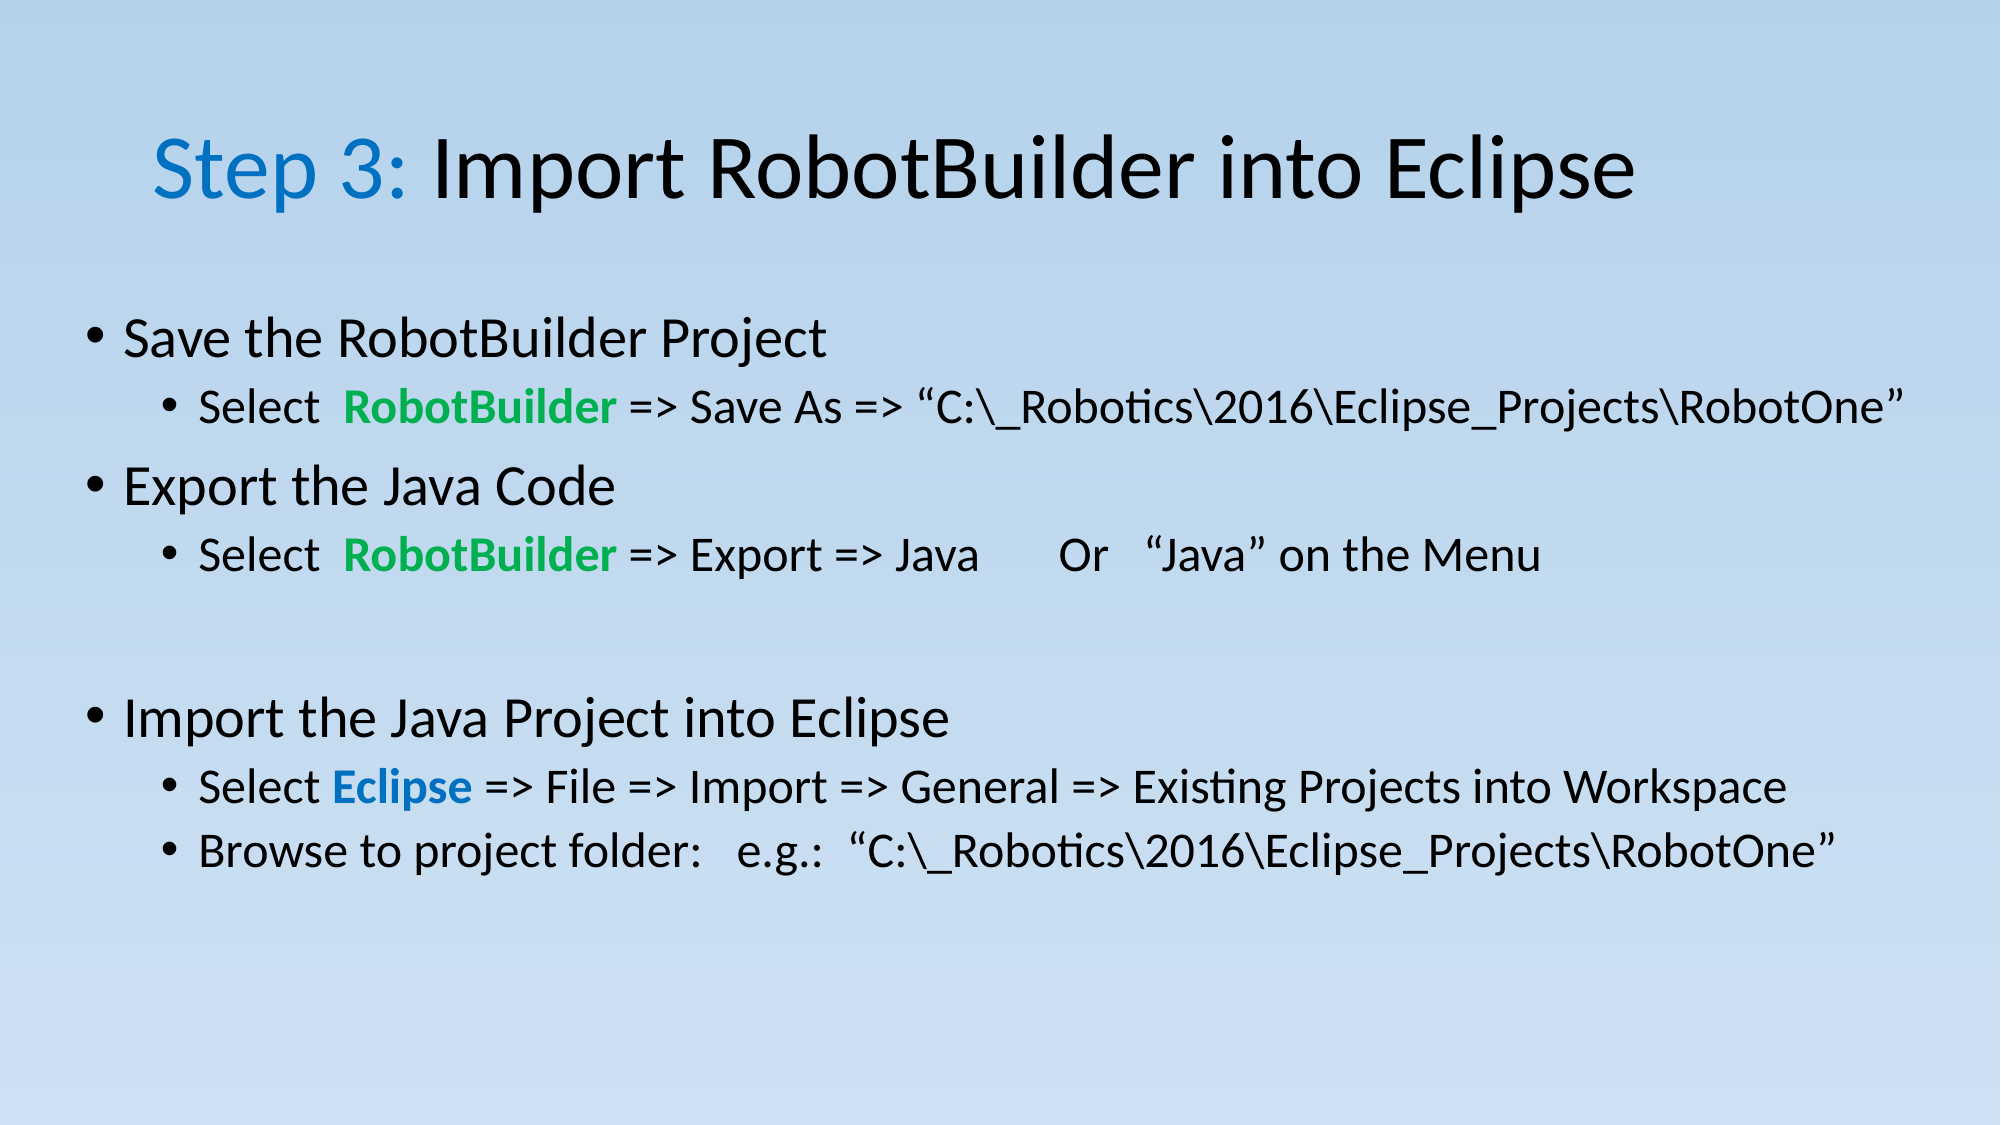

# Step 3: Import RobotBuilder into Eclipse
Save the RobotBuilder Project
Select  RobotBuilder => Save As => “C:\_Robotics\2016\Eclipse_Projects\RobotOne”
Export the Java Code
Select  RobotBuilder => Export => Java       Or   “Java” on the Menu

Import the Java Project into Eclipse
Select Eclipse => File => Import => General => Existing Projects into Workspace
Browse to project folder:   e.g.:  “C:\_Robotics\2016\Eclipse_Projects\RobotOne”